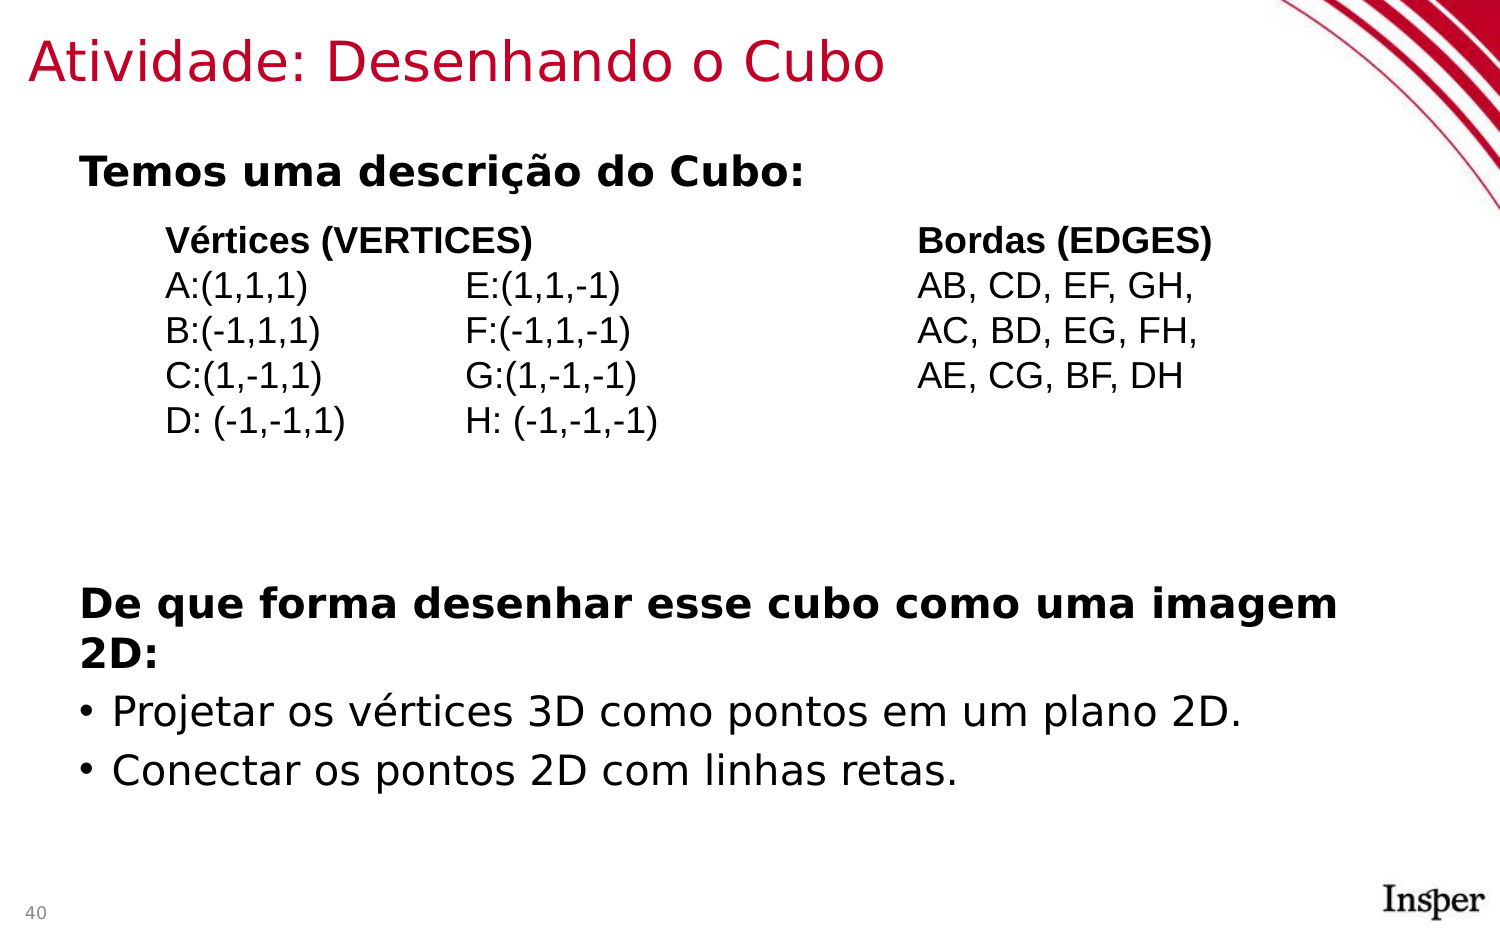

# Atividade: Desenhando o Cubo
Temos uma descrição do Cubo:

De que forma desenhar esse cubo como uma imagem 2D:
Projetar os vértices 3D como pontos em um plano 2D.
Conectar os pontos 2D com linhas retas.
Vértices (VERTICES)
A:(1,1,1) 	E:(1,1,-1)
B:(-1,1,1) 	F:(-1,1,-1)
C:(1,-1,1) 	G:(1,-1,-1)
D: (-1,-1,1)	H: (-1,-1,-1)
Bordas (EDGES)
AB, CD, EF, GH,
AC, BD, EG, FH,
AE, CG, BF, DH
40